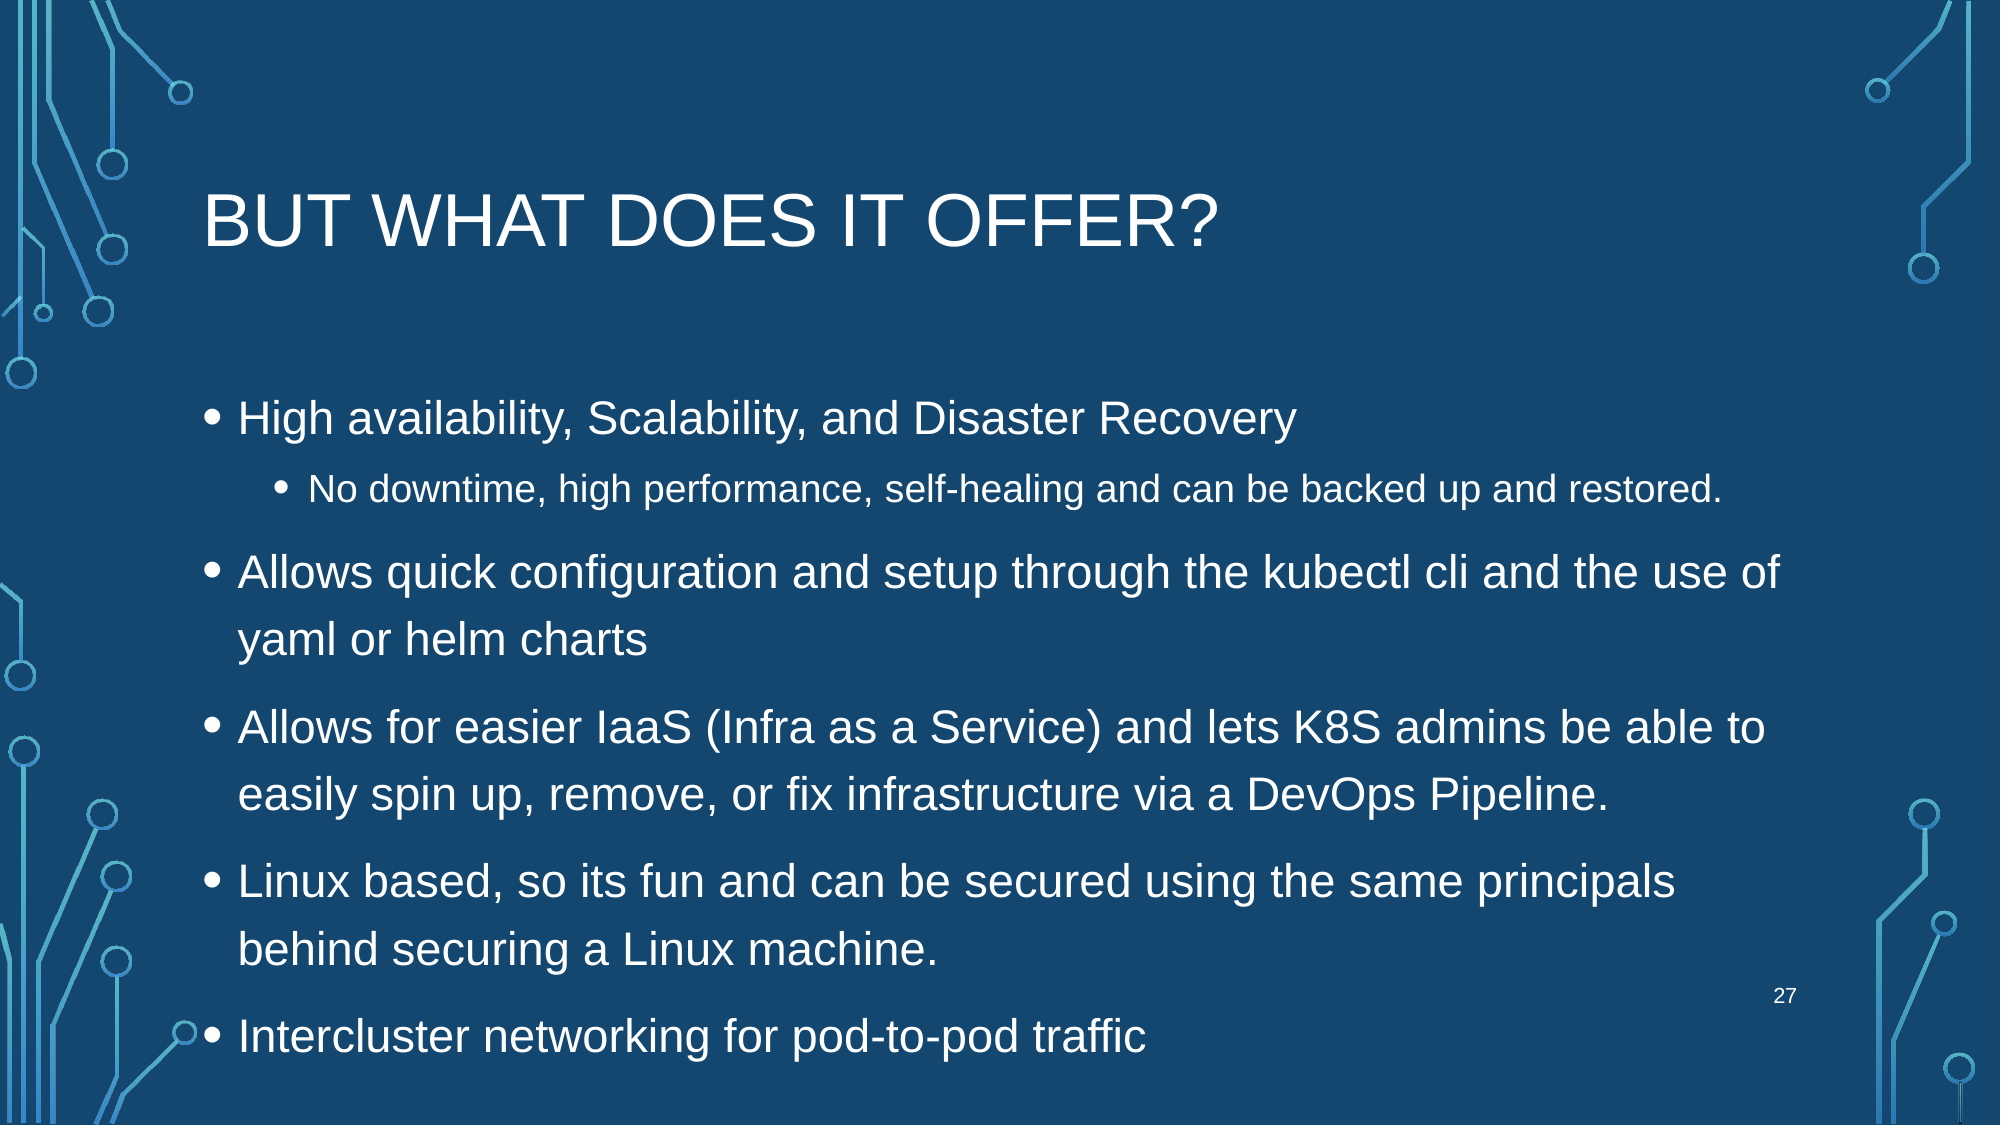

# but what does it offer?
High availability, Scalability, and Disaster Recovery
No downtime, high performance, self-healing and can be backed up and restored.
Allows quick configuration and setup through the kubectl cli and the use of yaml or helm charts
Allows for easier IaaS (Infra as a Service) and lets K8S admins be able to easily spin up, remove, or fix infrastructure via a DevOps Pipeline.
Linux based, so its fun and can be secured using the same principals behind securing a Linux machine.
Intercluster networking for pod-to-pod traffic
27